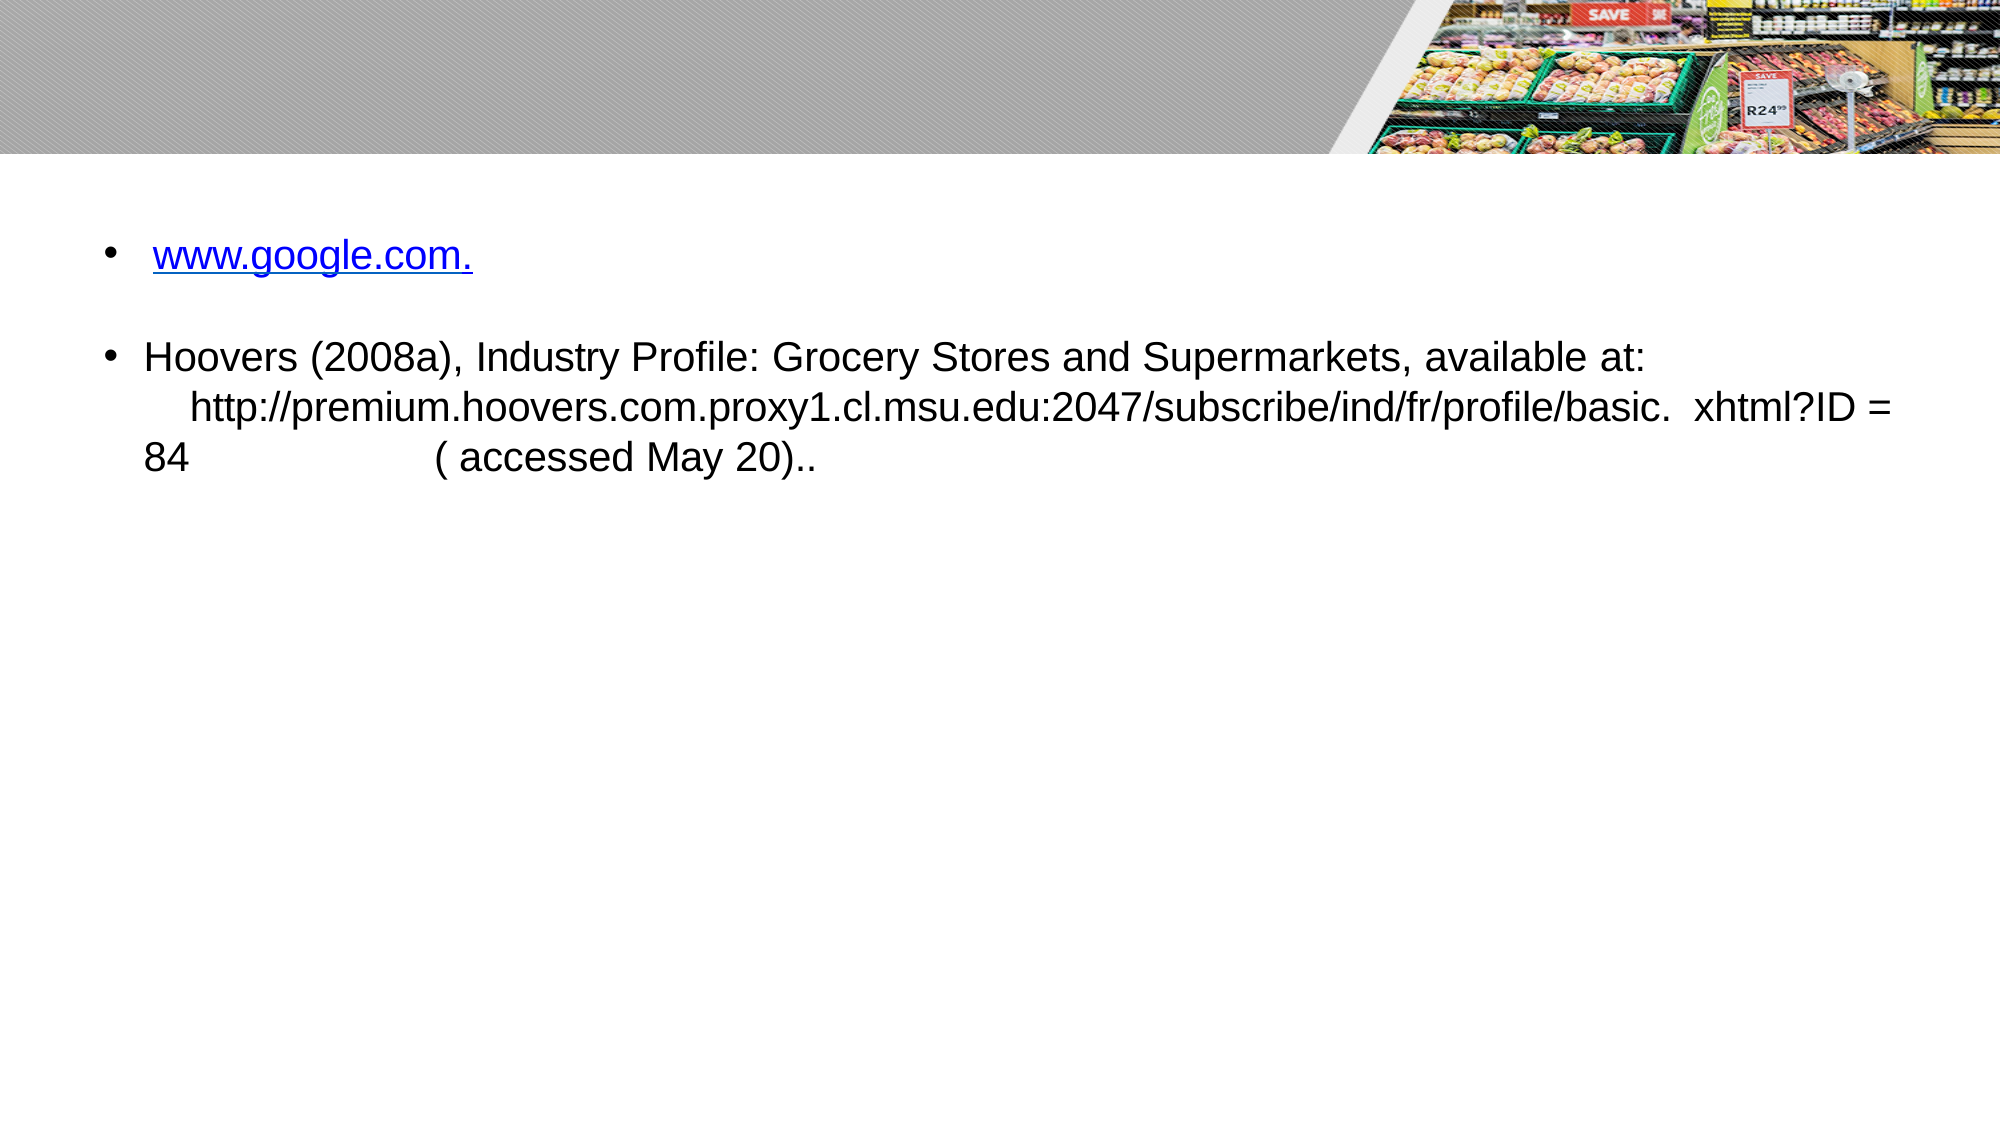

www.google.com.

Hoovers (2008a), Industry Proﬁle: Grocery Stores and Supermarkets, available at:                           http://premium.hoovers.com.proxy1.cl.msu.edu:2047/subscribe/ind/fr/proﬁle/basic.  xhtml?ID = 84                      ( accessed May 20)..